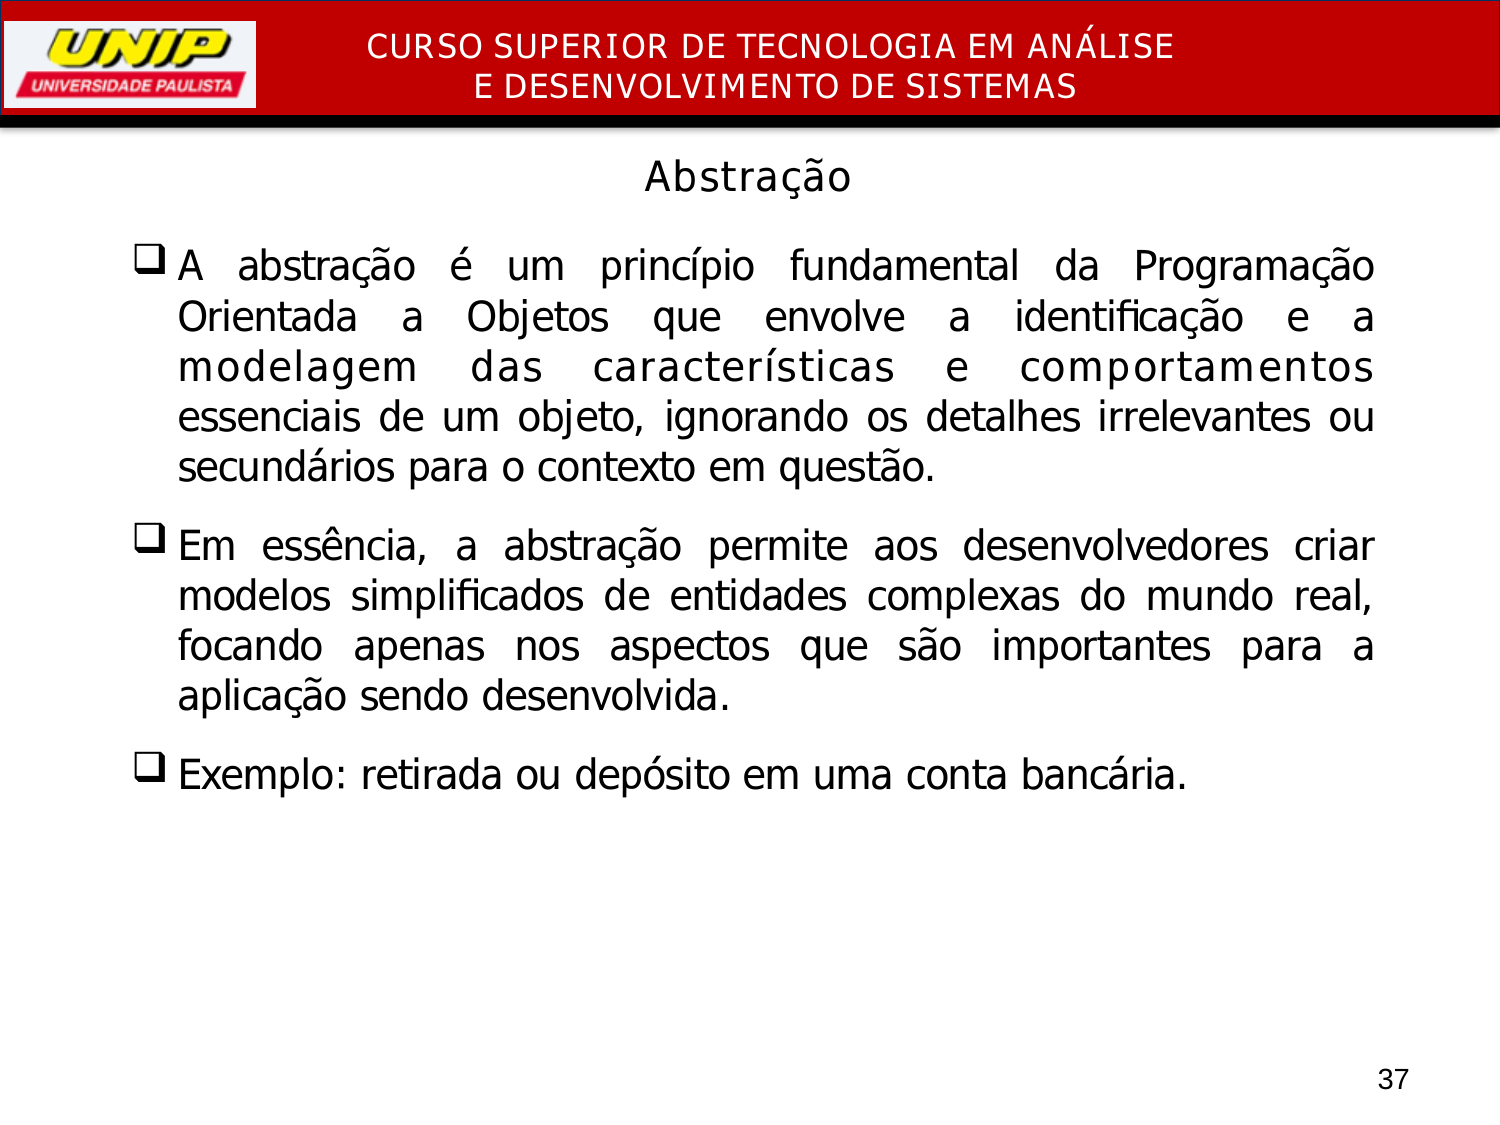

# Abstração
A abstração é um princípio fundamental da Programação Orientada a Objetos que envolve a identificação e a modelagem das características e comportamentos essenciais de um objeto, ignorando os detalhes irrelevantes ou secundários para o contexto em questão.
Em essência, a abstração permite aos desenvolvedores criar modelos simplificados de entidades complexas do mundo real, focando apenas nos aspectos que são importantes para a aplicação sendo desenvolvida.
Exemplo: retirada ou depósito em uma conta bancária.
37